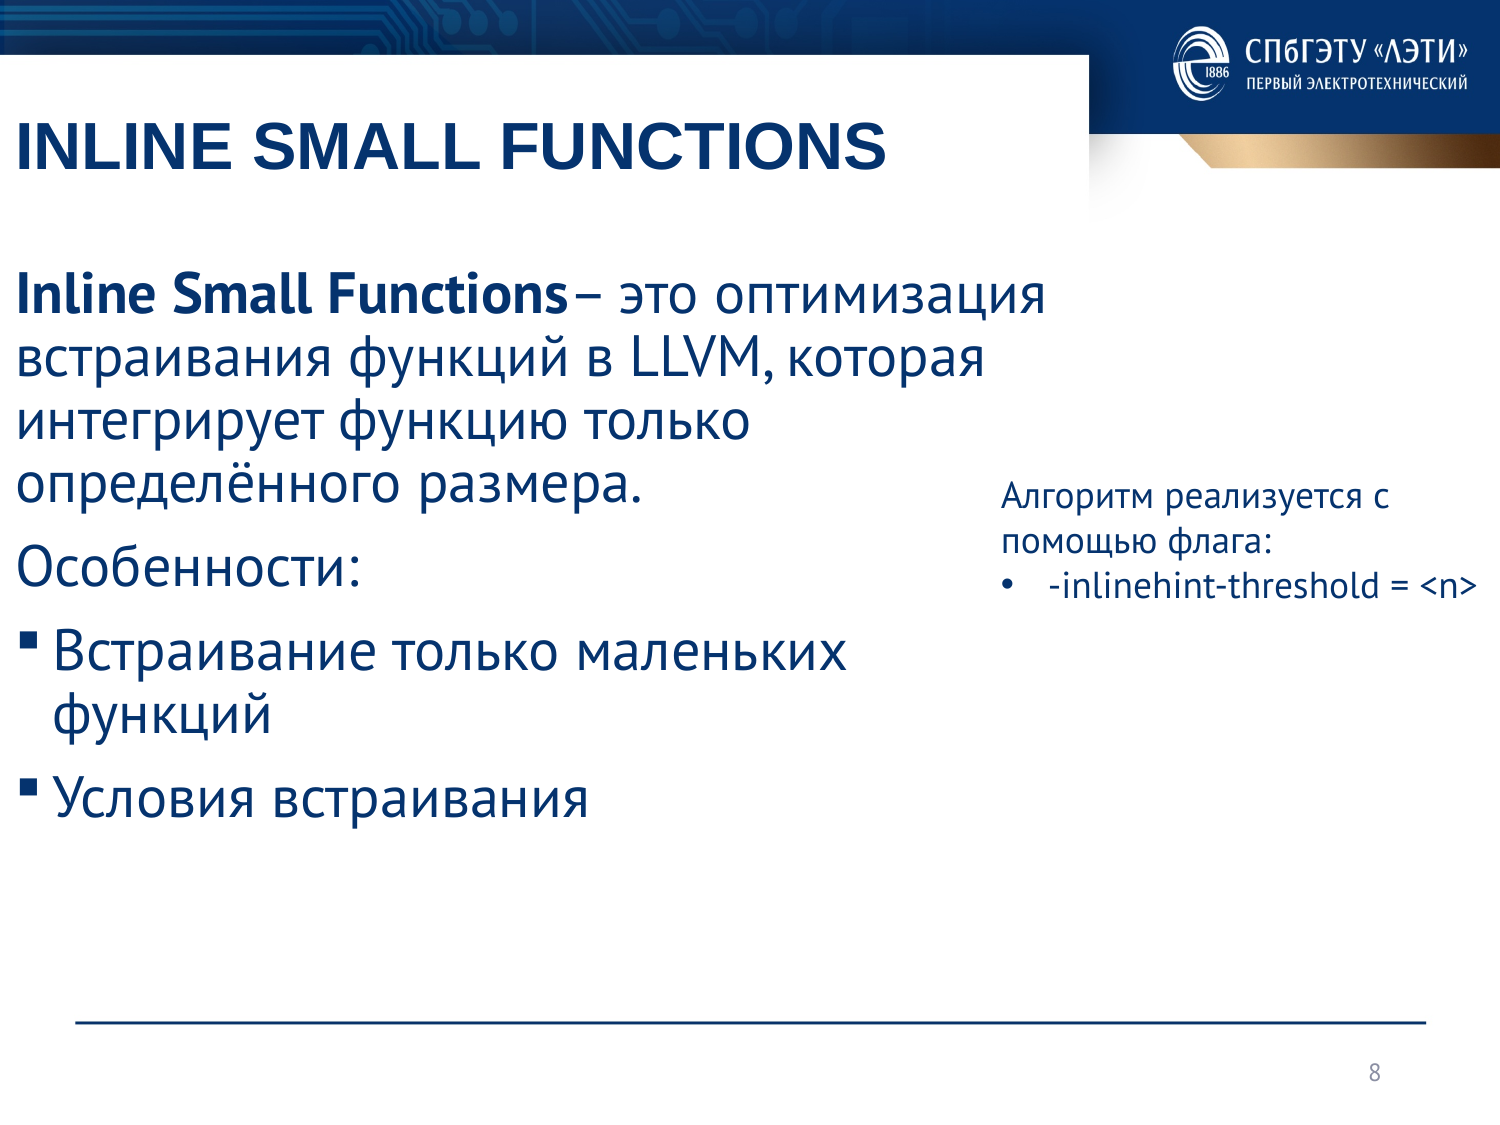

# Inline small functions
Inline Small Functions– это оптимизация встраивания функций в LLVM, которая интегрирует функцию только определённого размера.
Особенности:
Встраивание только маленьких функций
Условия встраивания
Алгоритм реализуется с помощью флага:
-inlinehint-threshold = <n>

8